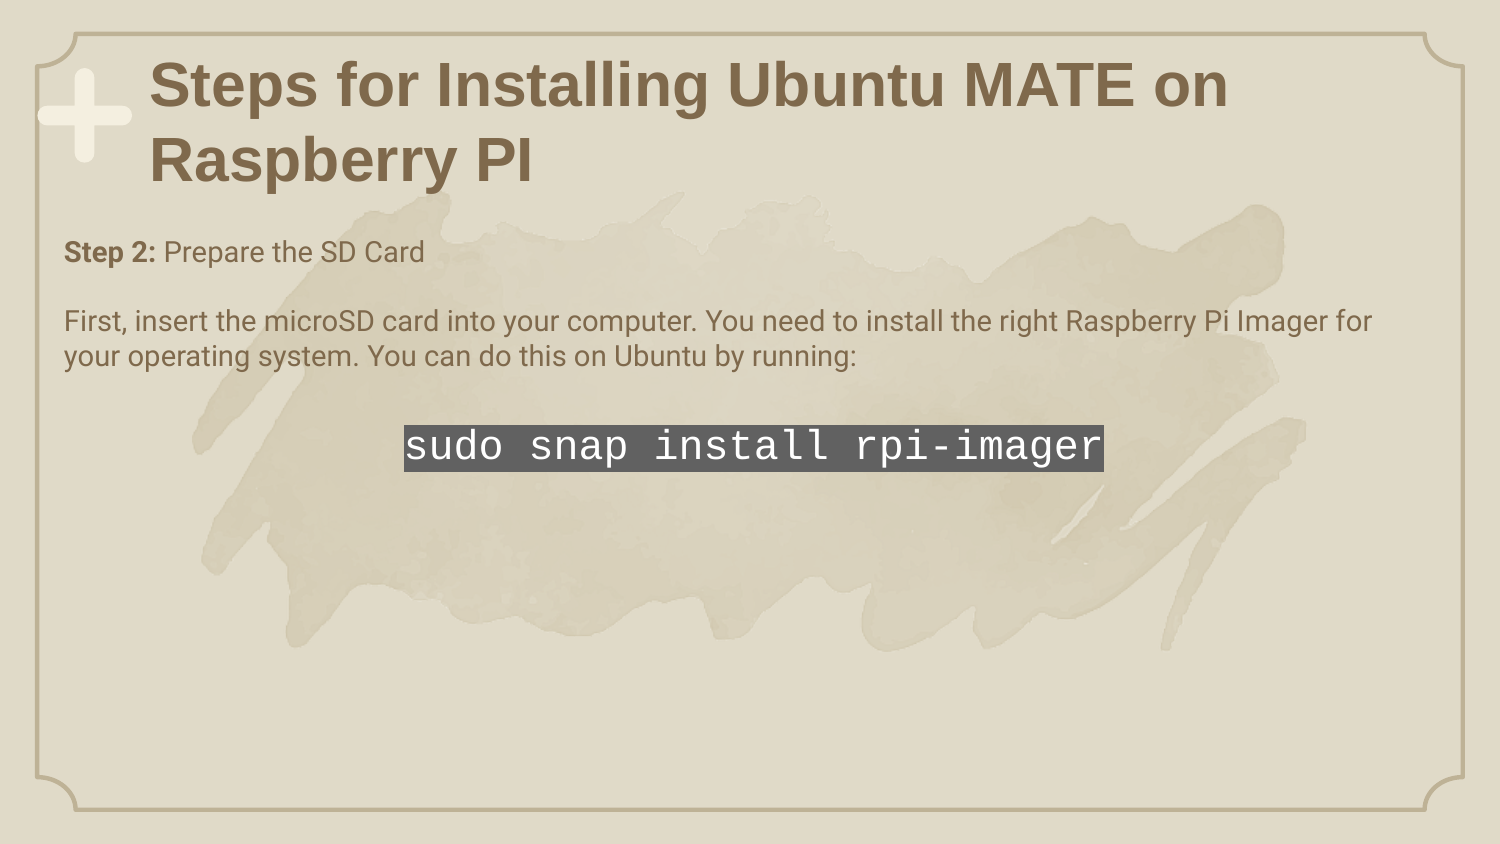

# Steps for Installing Ubuntu MATE on Raspberry PI
Step 2: Prepare the SD Card

First, insert the microSD card into your computer. You need to install the right Raspberry Pi Imager for your operating system. You can do this on Ubuntu by running:
sudo snap install rpi-imager